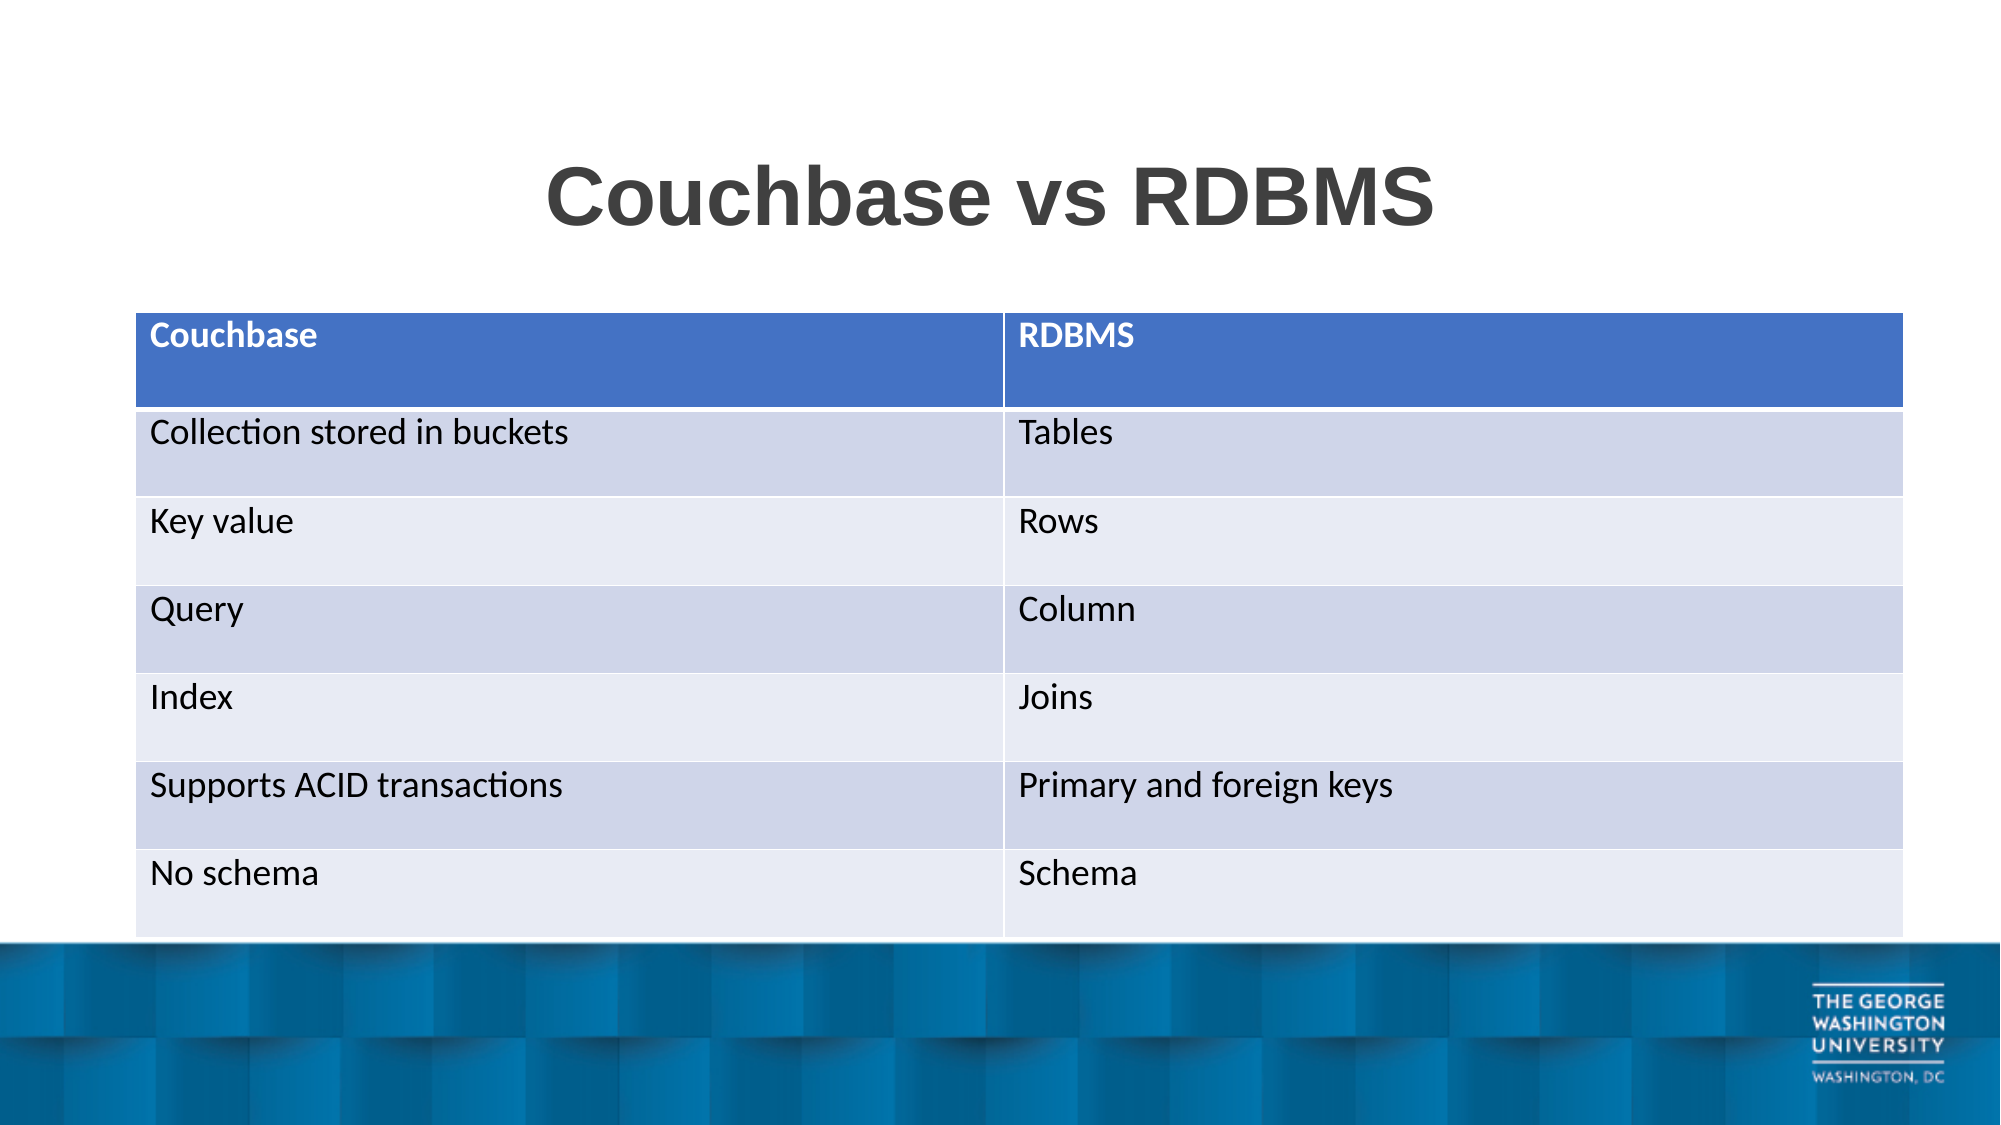

# Couchbase vs RDBMS
| Couchbase | RDBMS |
| --- | --- |
| Collection stored in buckets | Tables |
| Key value | Rows |
| Query | Column |
| Index | Joins |
| Supports ACID transactions | Primary and foreign keys |
| No schema | Schema |